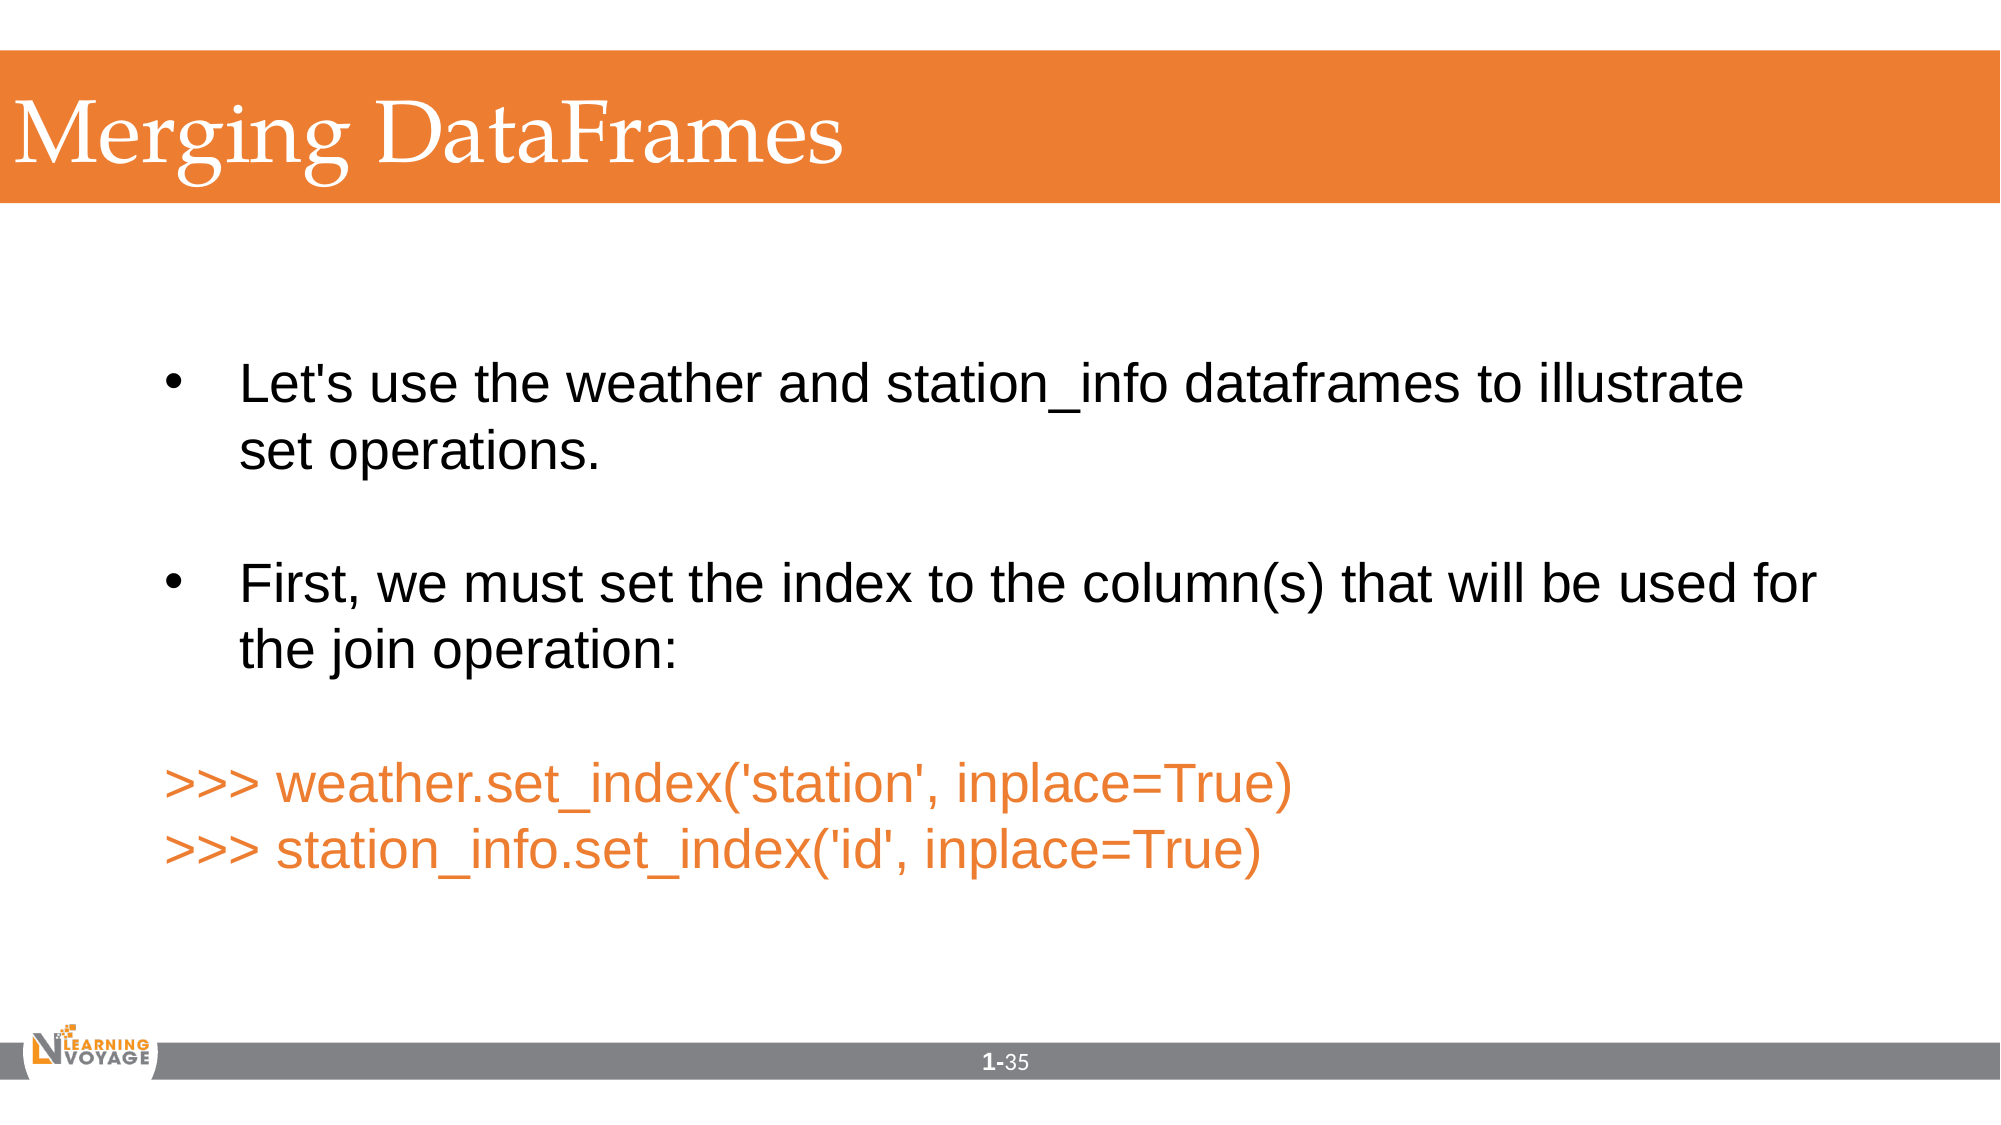

Merging DataFrames
Let's use the weather and station_info dataframes to illustrate set operations.

First, we must set the index to the column(s) that will be used for the join operation:

>>> weather.set_index('station', inplace=True)
>>> station_info.set_index('id', inplace=True)
1-35